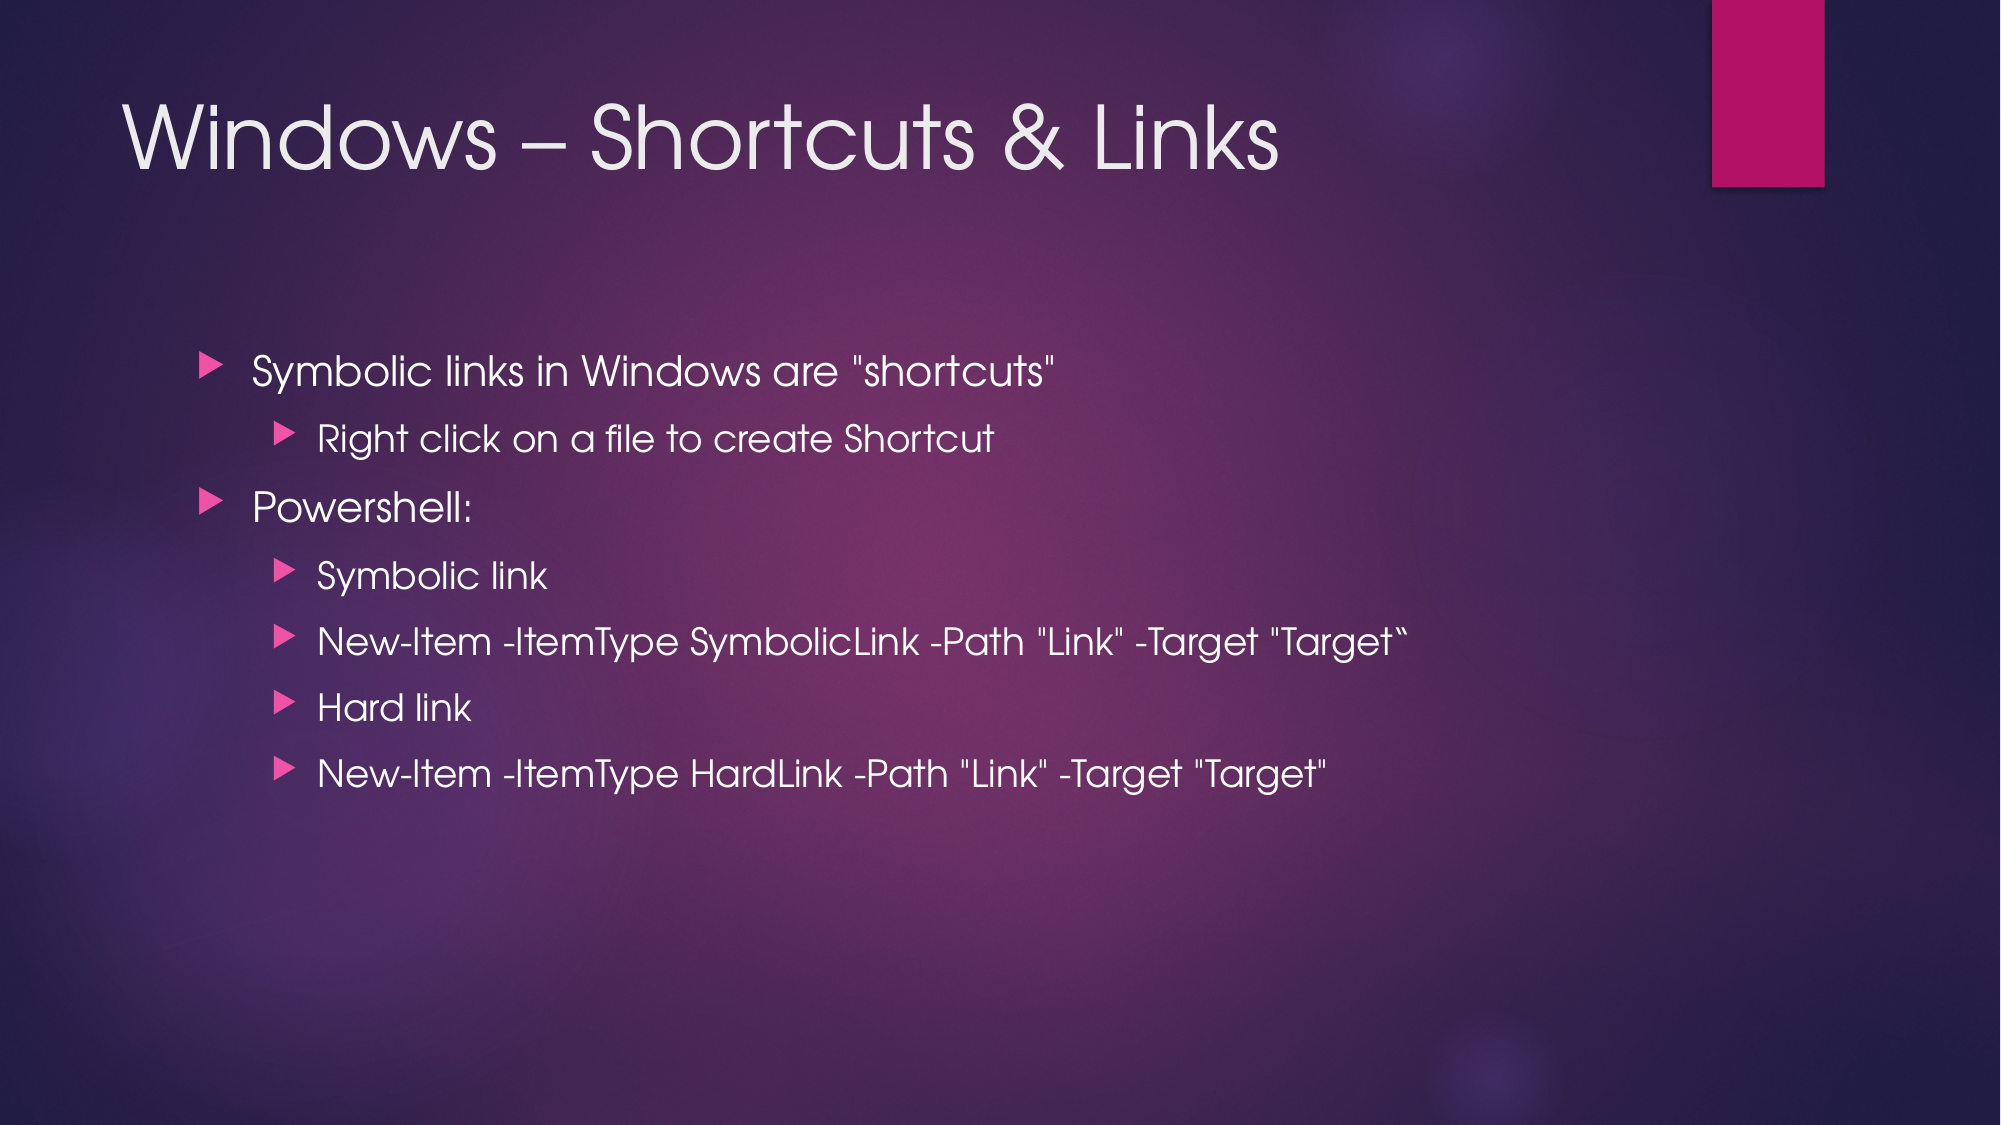

# Windows – Shortcuts & Links
Symbolic links in Windows are "shortcuts"
Right click on a file to create Shortcut
Powershell:
Symbolic link
New-Item -ItemType SymbolicLink -Path "Link" -Target "Target“
Hard link
New-Item -ItemType HardLink -Path "Link" -Target "Target"